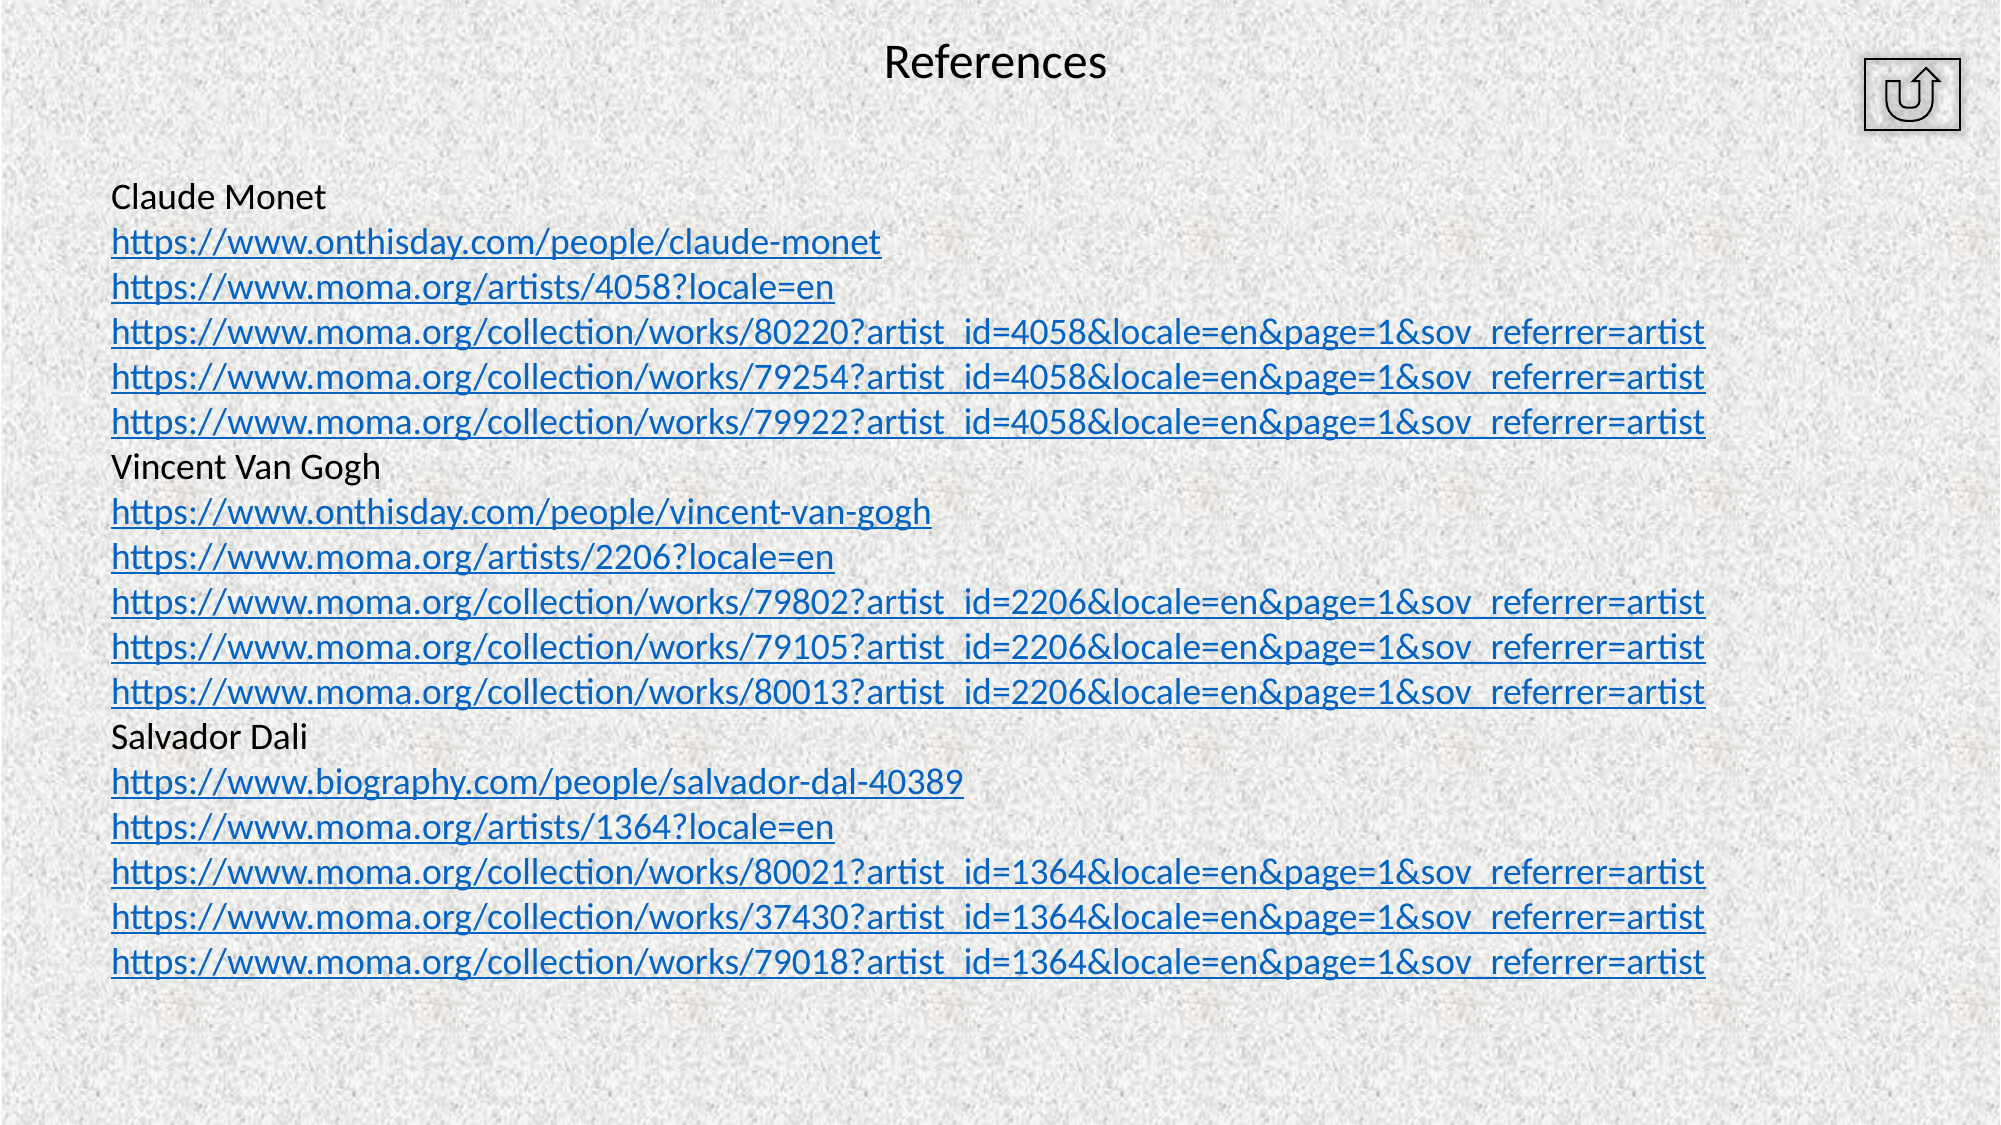

References

Claude Monet
https://www.onthisday.com/people/claude-monet
https://www.moma.org/artists/4058?locale=en
https://www.moma.org/collection/works/80220?artist_id=4058&locale=en&page=1&sov_referrer=artist
https://www.moma.org/collection/works/79254?artist_id=4058&locale=en&page=1&sov_referrer=artist
https://www.moma.org/collection/works/79922?artist_id=4058&locale=en&page=1&sov_referrer=artist
Vincent Van Gogh
https://www.onthisday.com/people/vincent-van-gogh
https://www.moma.org/artists/2206?locale=en
https://www.moma.org/collection/works/79802?artist_id=2206&locale=en&page=1&sov_referrer=artist
https://www.moma.org/collection/works/79105?artist_id=2206&locale=en&page=1&sov_referrer=artist
https://www.moma.org/collection/works/80013?artist_id=2206&locale=en&page=1&sov_referrer=artist
Salvador Dali
https://www.biography.com/people/salvador-dal-40389
https://www.moma.org/artists/1364?locale=en
https://www.moma.org/collection/works/80021?artist_id=1364&locale=en&page=1&sov_referrer=artist
https://www.moma.org/collection/works/37430?artist_id=1364&locale=en&page=1&sov_referrer=artist
https://www.moma.org/collection/works/79018?artist_id=1364&locale=en&page=1&sov_referrer=artist